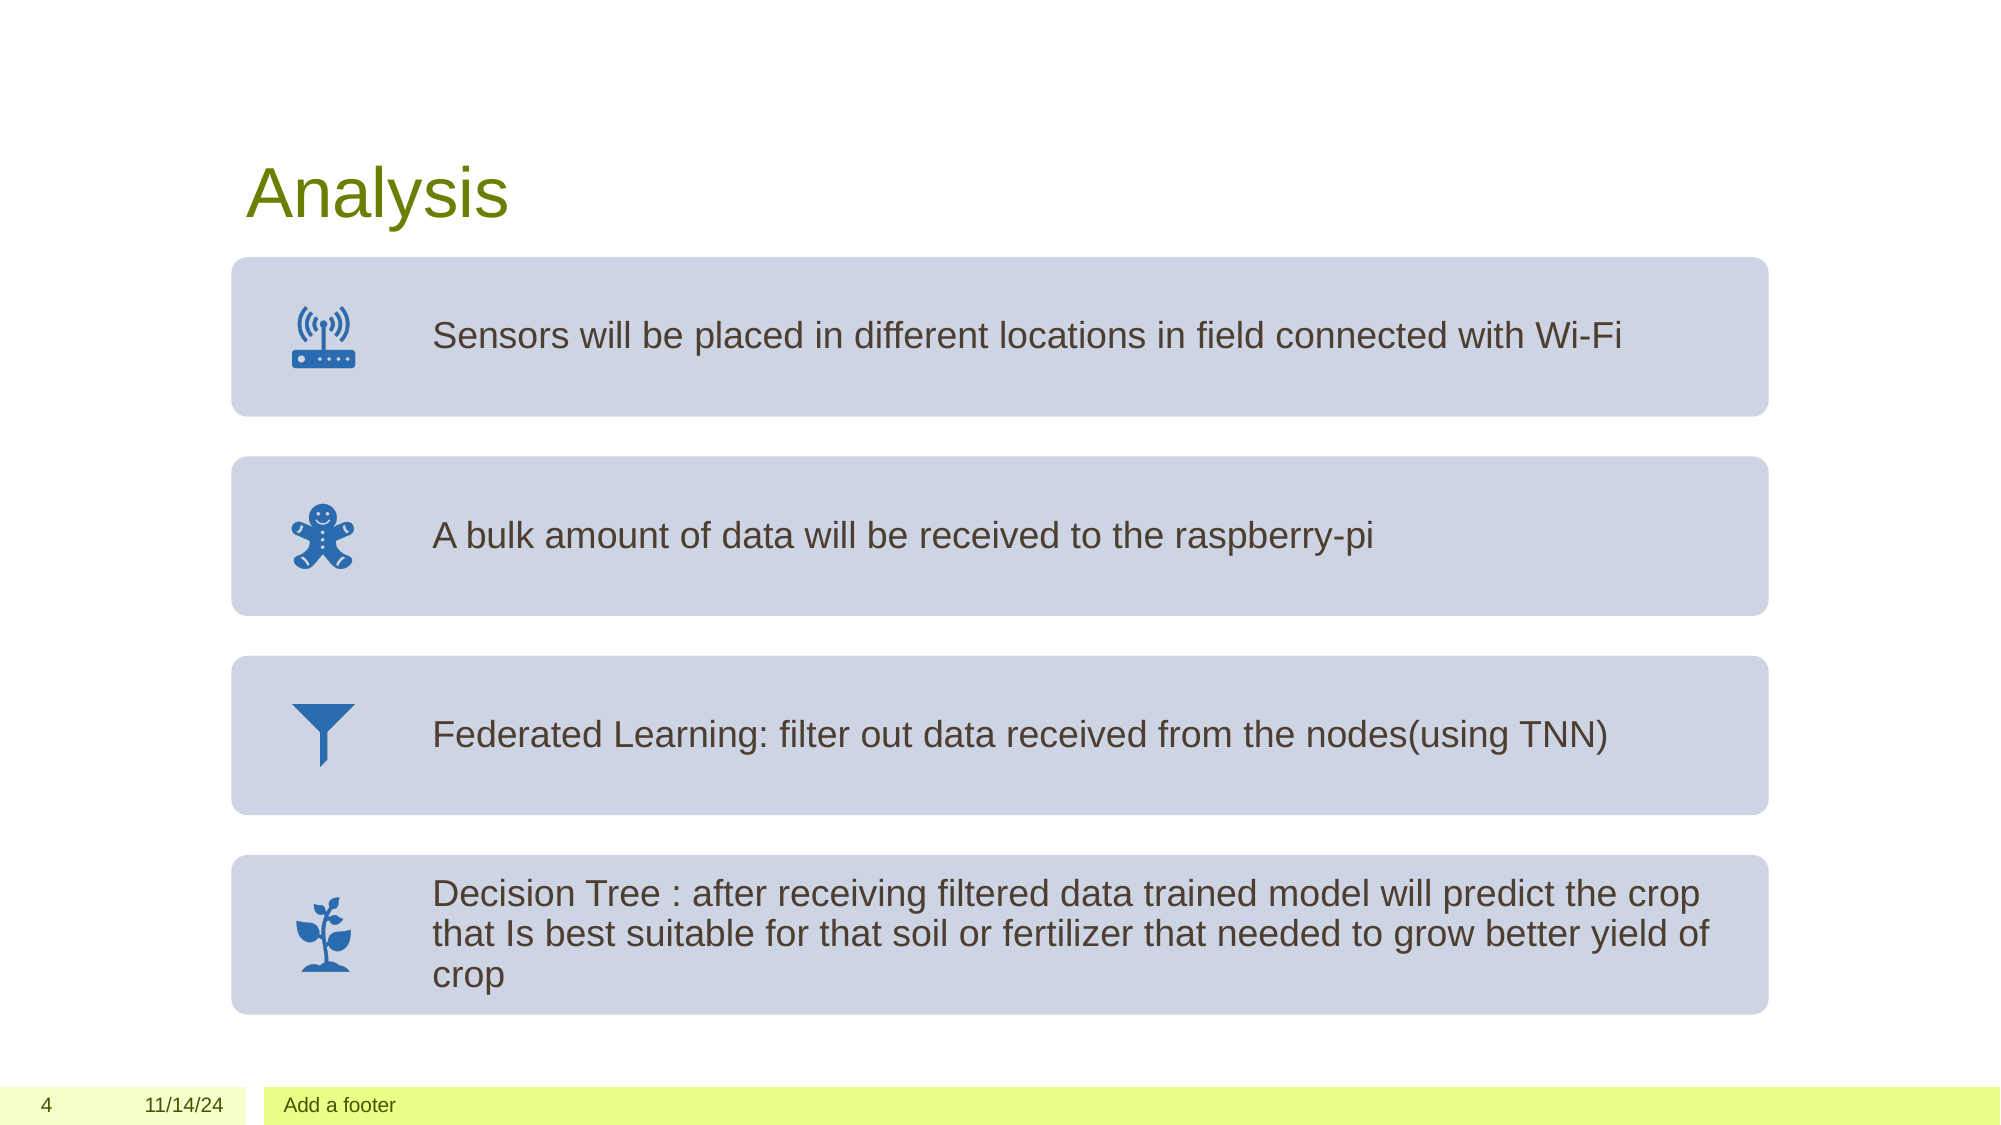

# Analysis
Sensors will be placed in different locations in field connected with Wi-Fi
A bulk amount of data will be received to the raspberry-pi
Federated Learning: filter out data received from the nodes(using TNN)
Decision Tree : after receiving filtered data trained model will predict the crop that Is best suitable for that soil or fertilizer that needed to grow better yield of crop
4
11/14/24
Add a footer